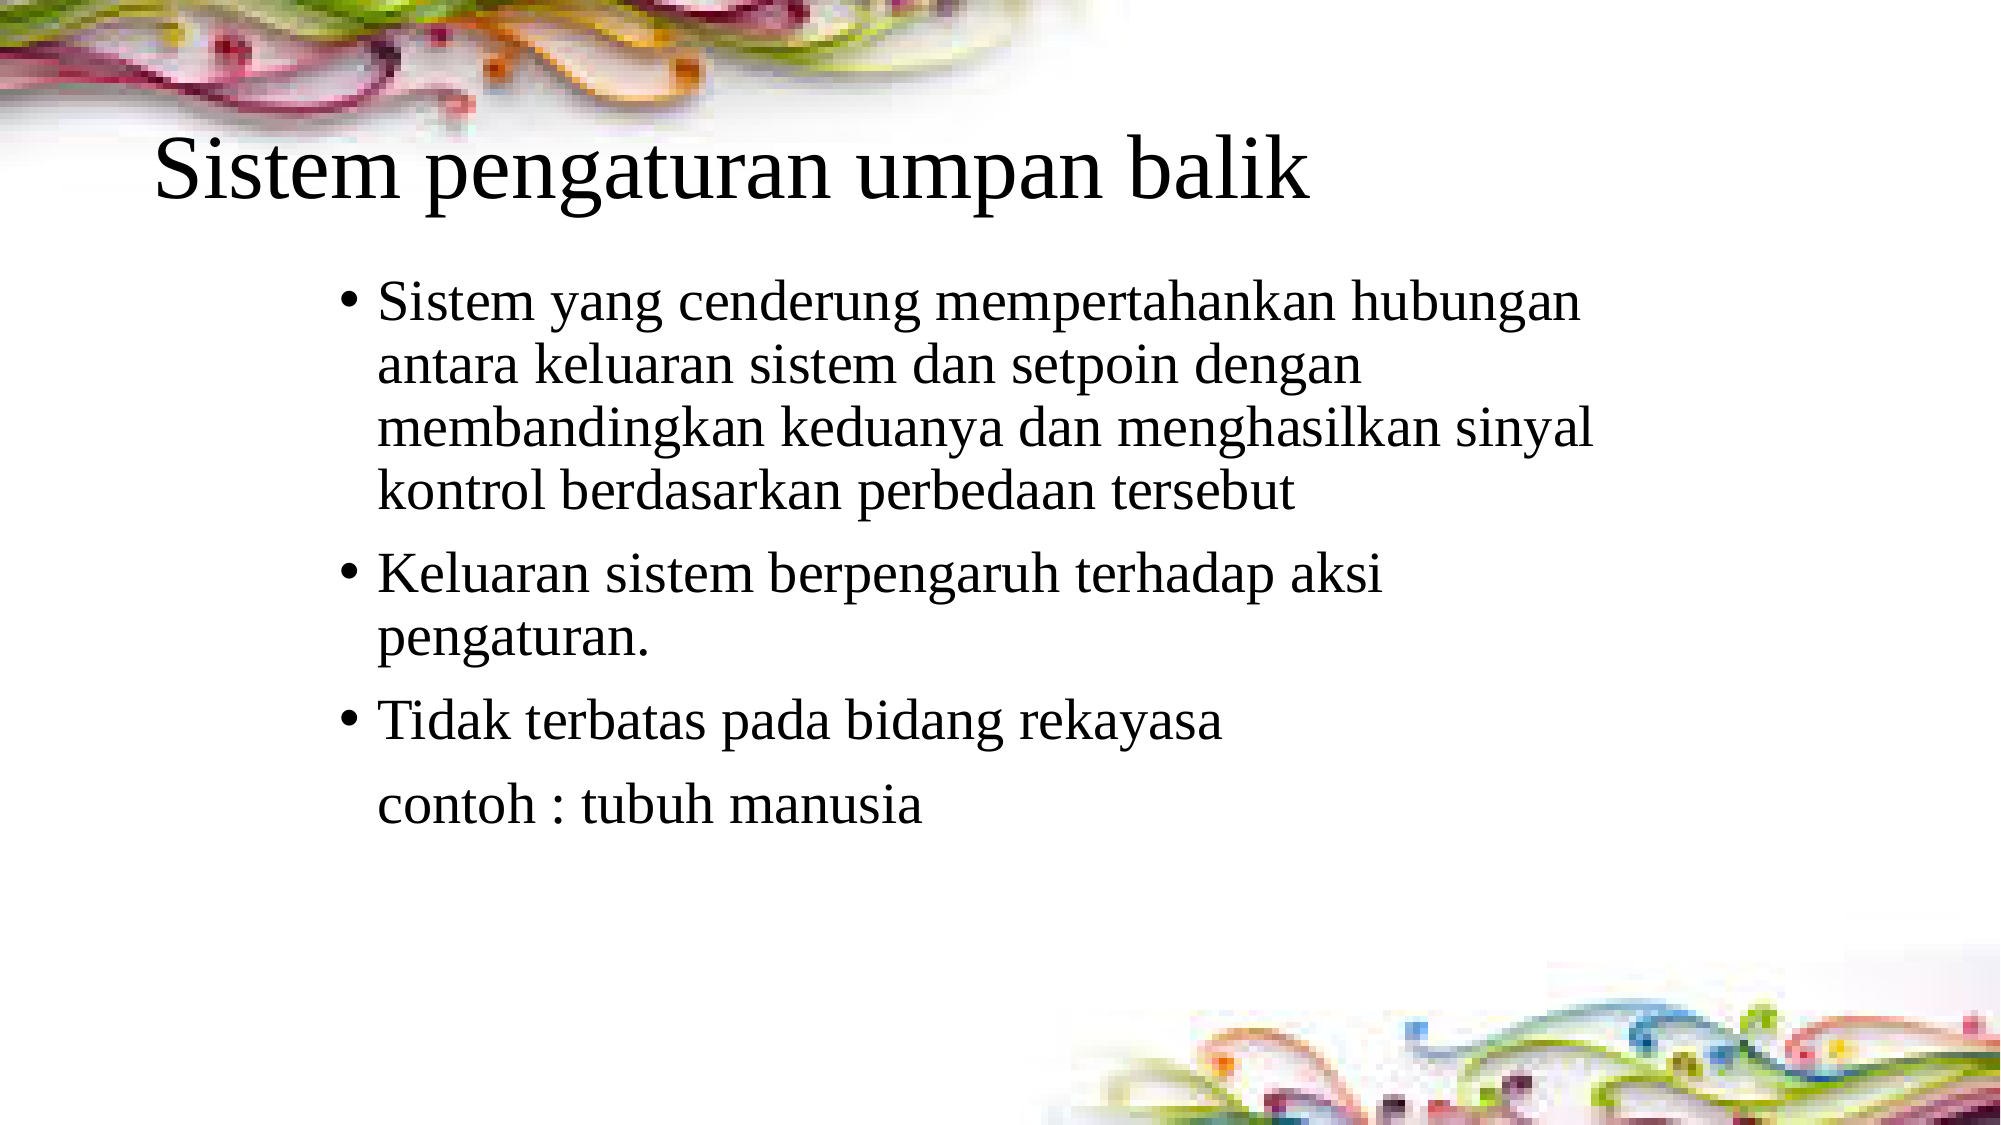

# Sistem pengaturan umpan balik
Sistem yang cenderung mempertahankan hubungan antara keluaran sistem dan setpoin dengan membandingkan keduanya dan menghasilkan sinyal kontrol berdasarkan perbedaan tersebut
Keluaran sistem berpengaruh terhadap aksi pengaturan.
Tidak terbatas pada bidang rekayasa
	contoh : tubuh manusia